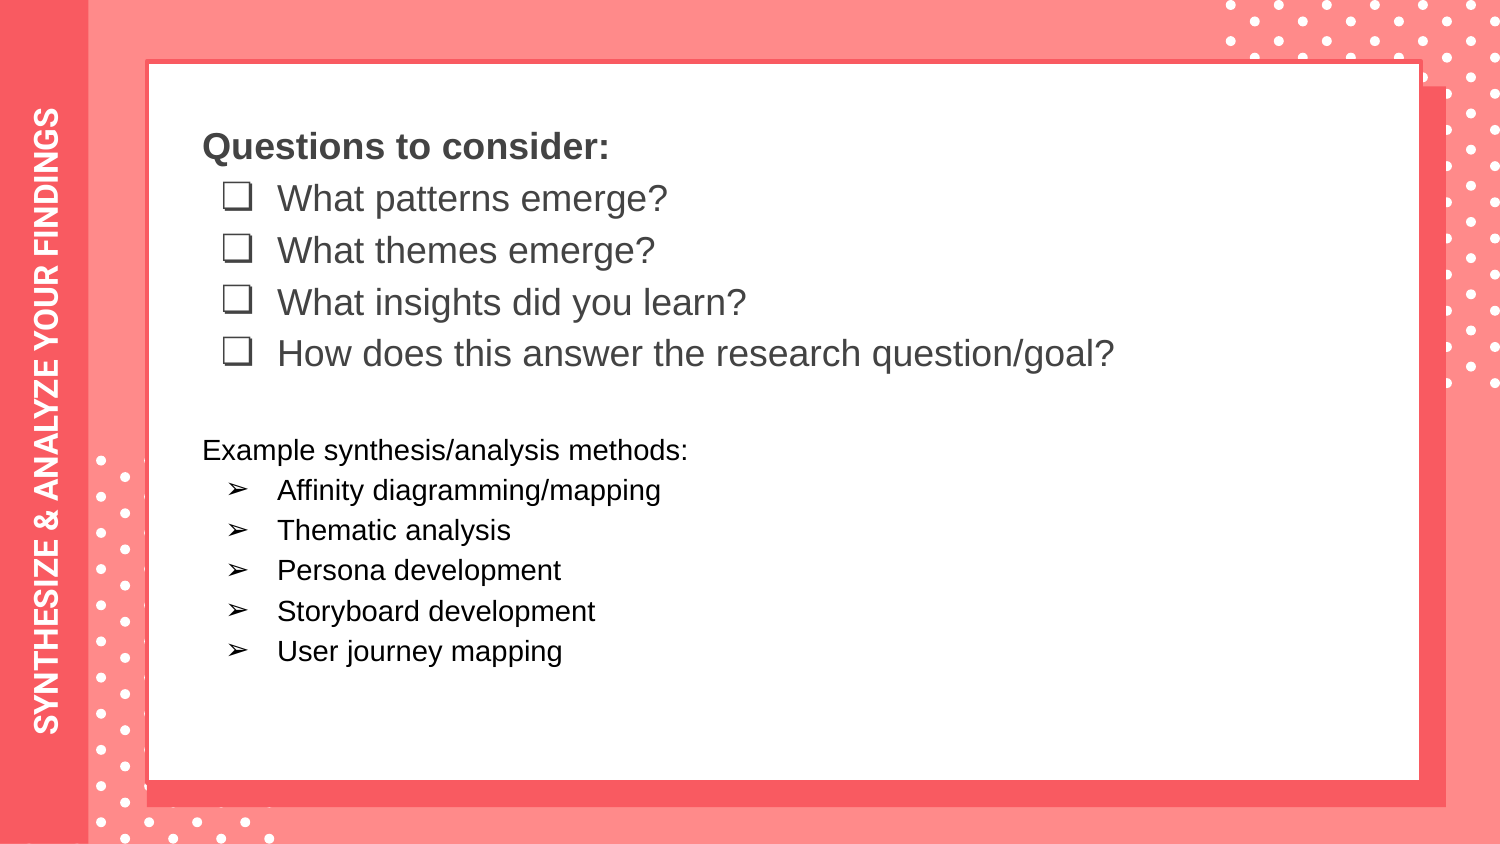

Questions to consider:
What patterns emerge?
What themes emerge?
What insights did you learn?
How does this answer the research question/goal?

Example synthesis/analysis methods:
Affinity diagramming/mapping
Thematic analysis
Persona development
Storyboard development
User journey mapping

# SYNTHESIZE & ANALYZE YOUR FINDINGS